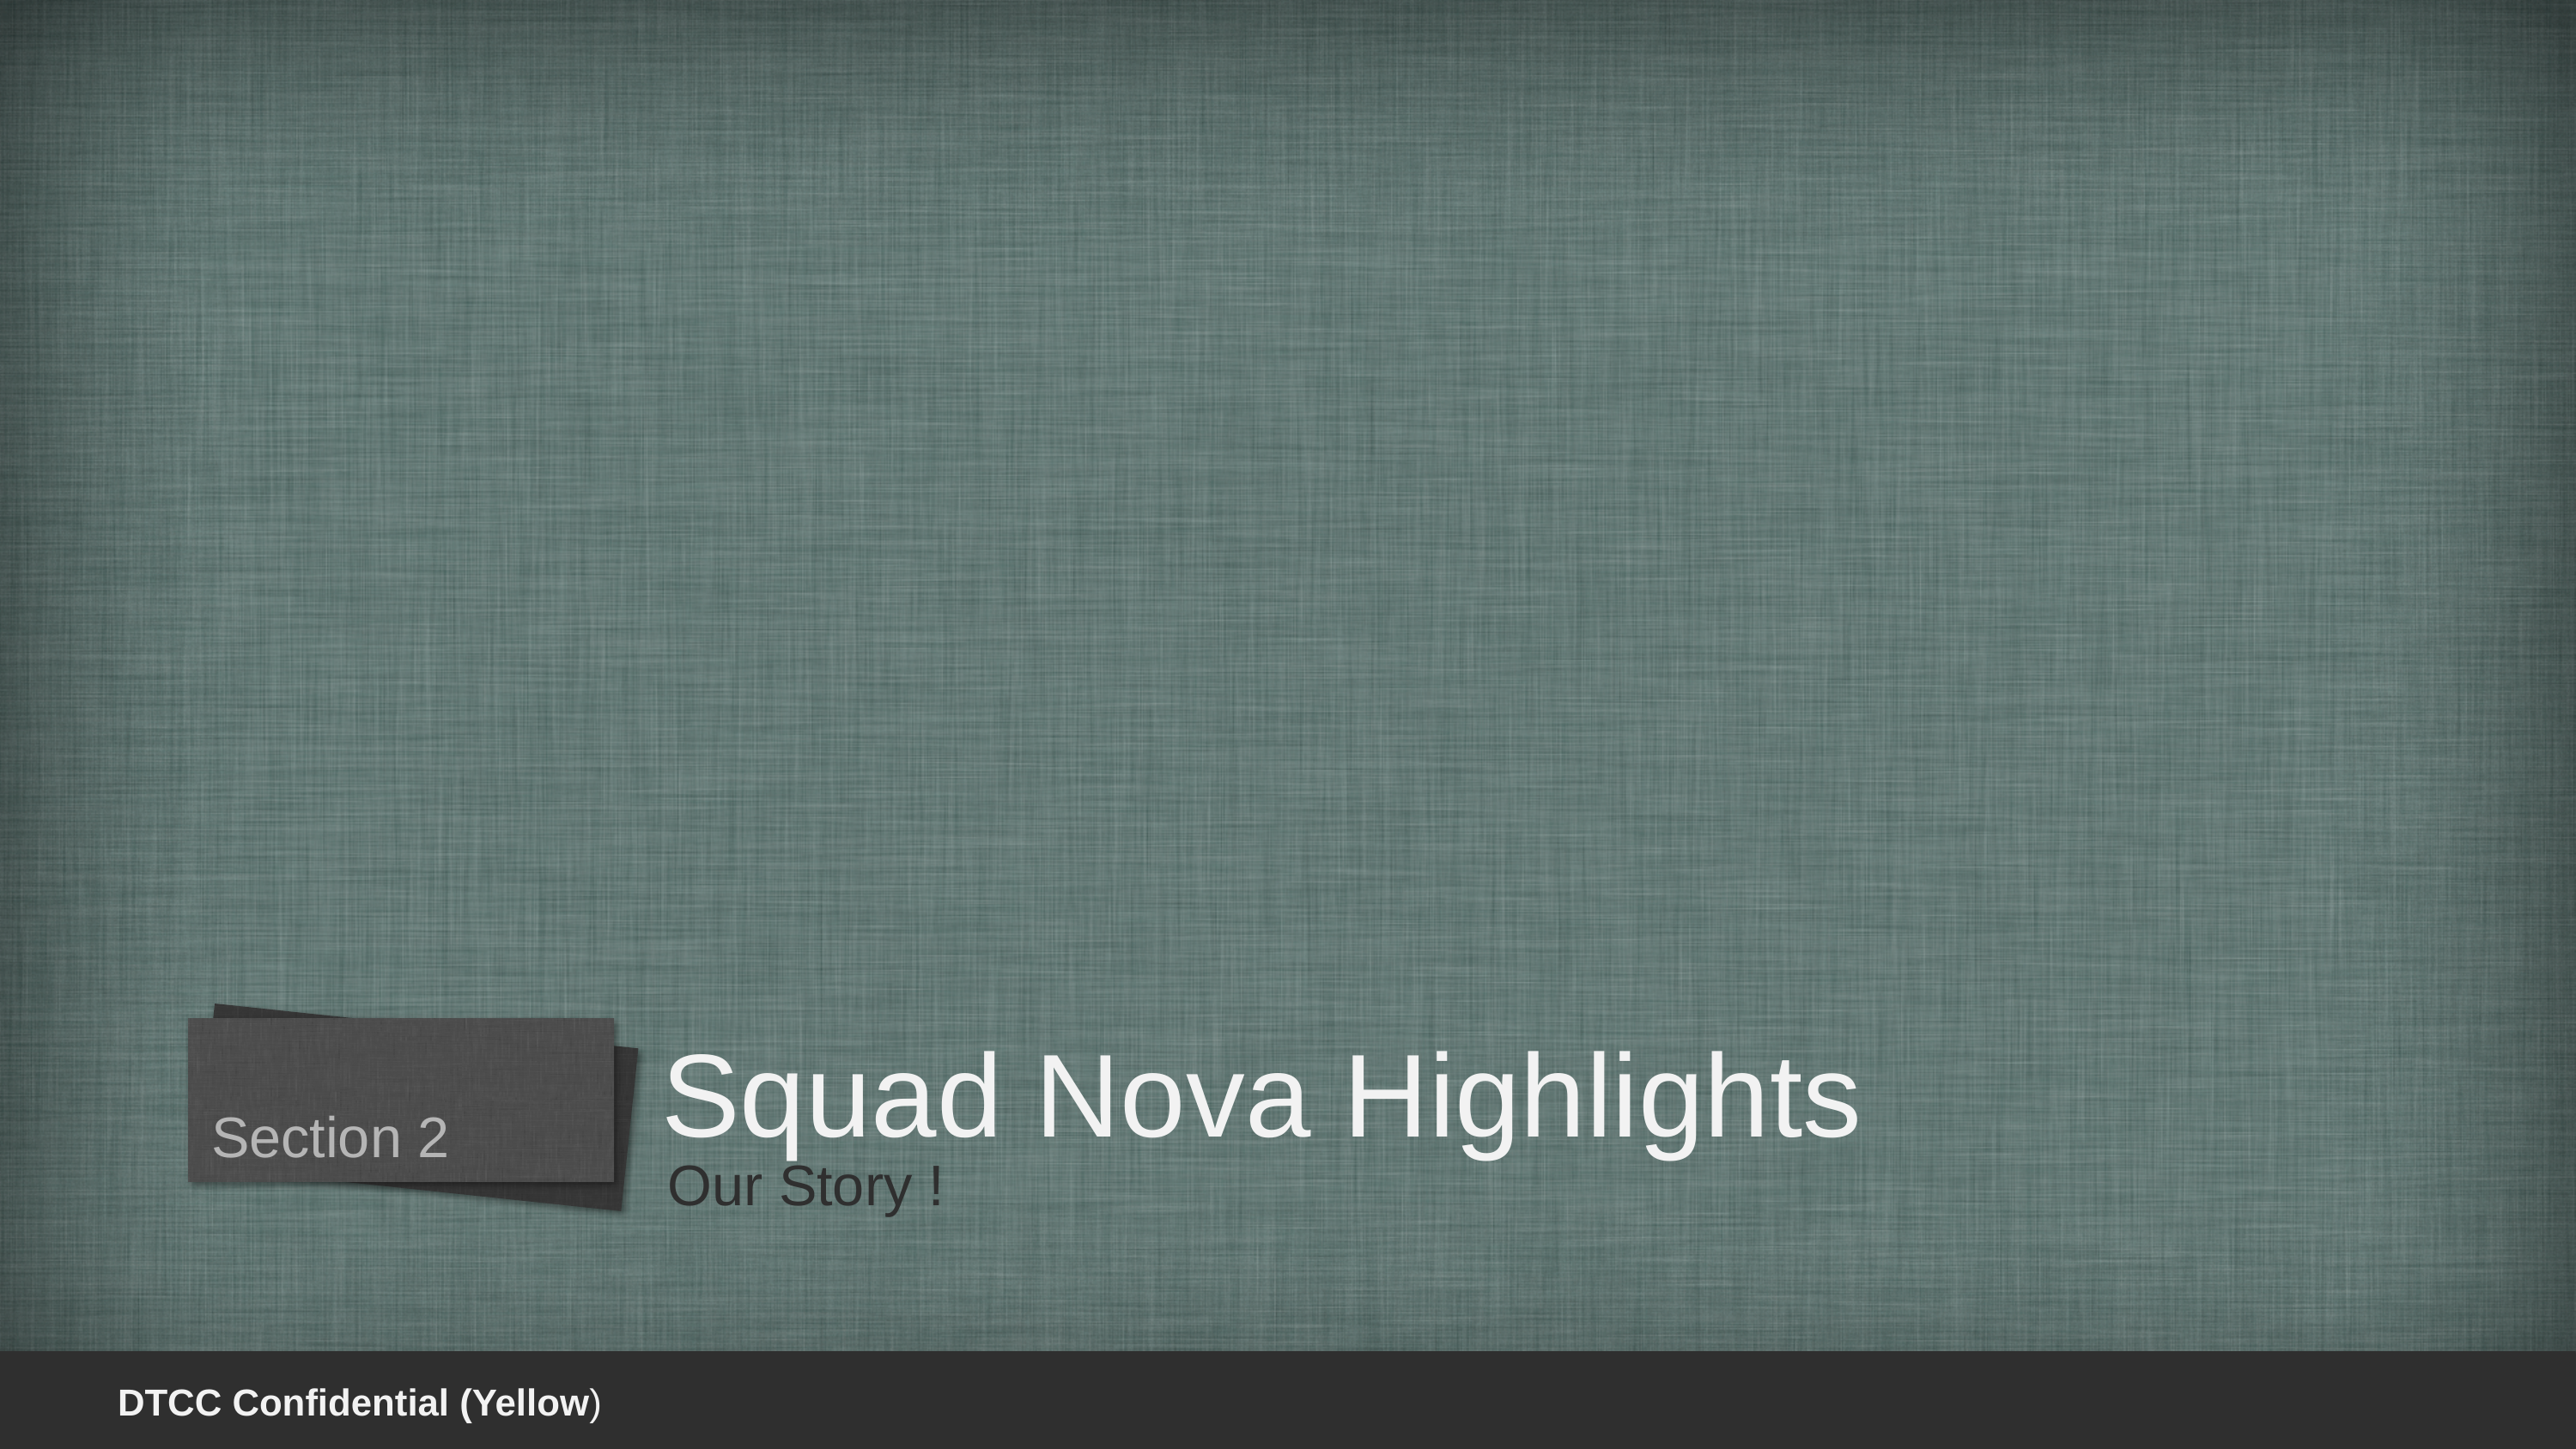

# Squad Nova Highlights
Section 2
Our Story !
          DTCC Confidential (Yellow)